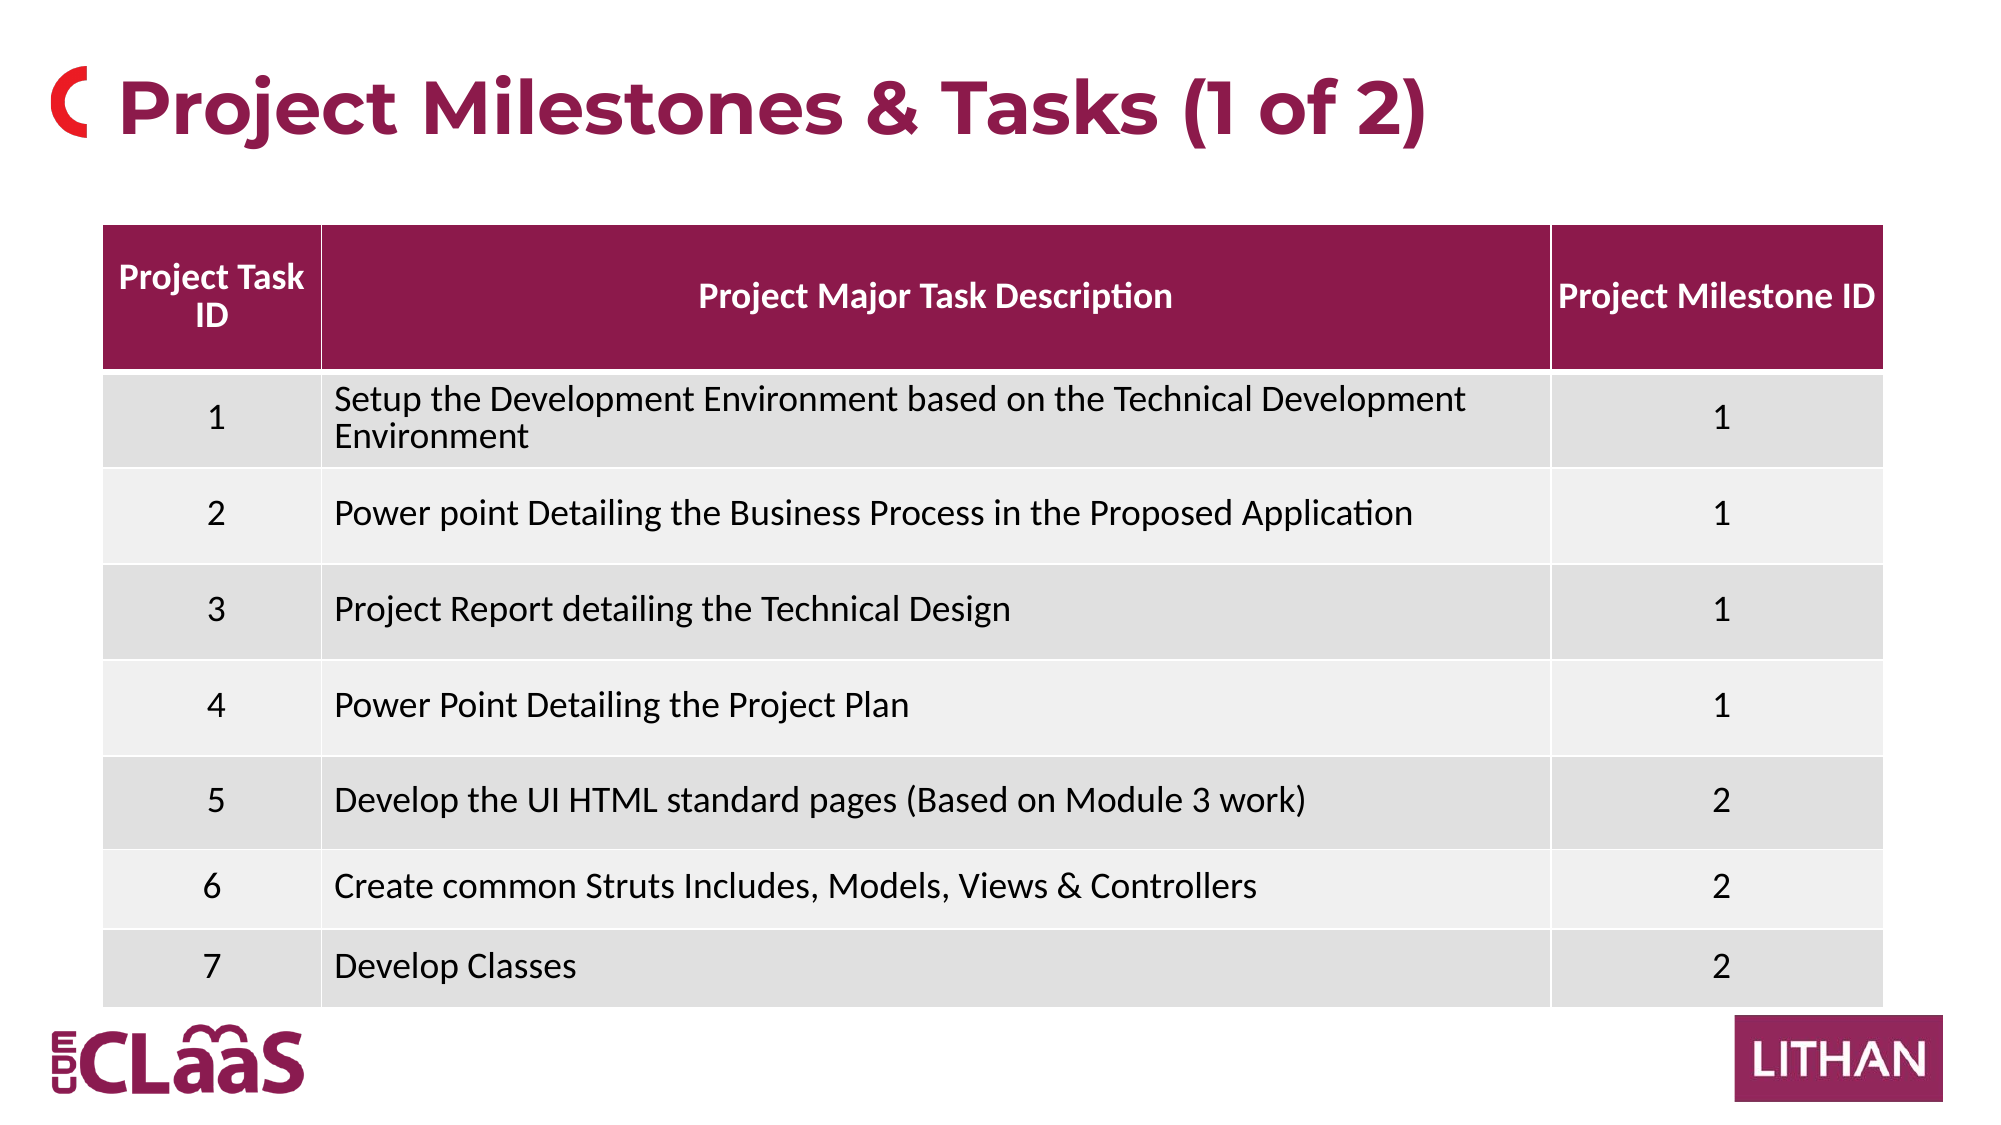

Project Milestones & Tasks (1 of 2)

| Project Task ID | Project Major Task Description | Project Milestone ID |
| --- | --- | --- |
| 1 | Setup the Development Environment based on the Technical Development Environment | 1 |
| 2 | Power point Detailing the Business Process in the Proposed Application | 1 |
| 3 | Project Report detailing the Technical Design | 1 |
| 4 | Power Point Detailing the Project Plan | 1 |
| 5 | Develop the UI HTML standard pages (Based on Module 3 work) | 2 |
| 6 | Create common Struts Includes, Models, Views & Controllers | 2 |
| 7 | Develop Classes | 2 |